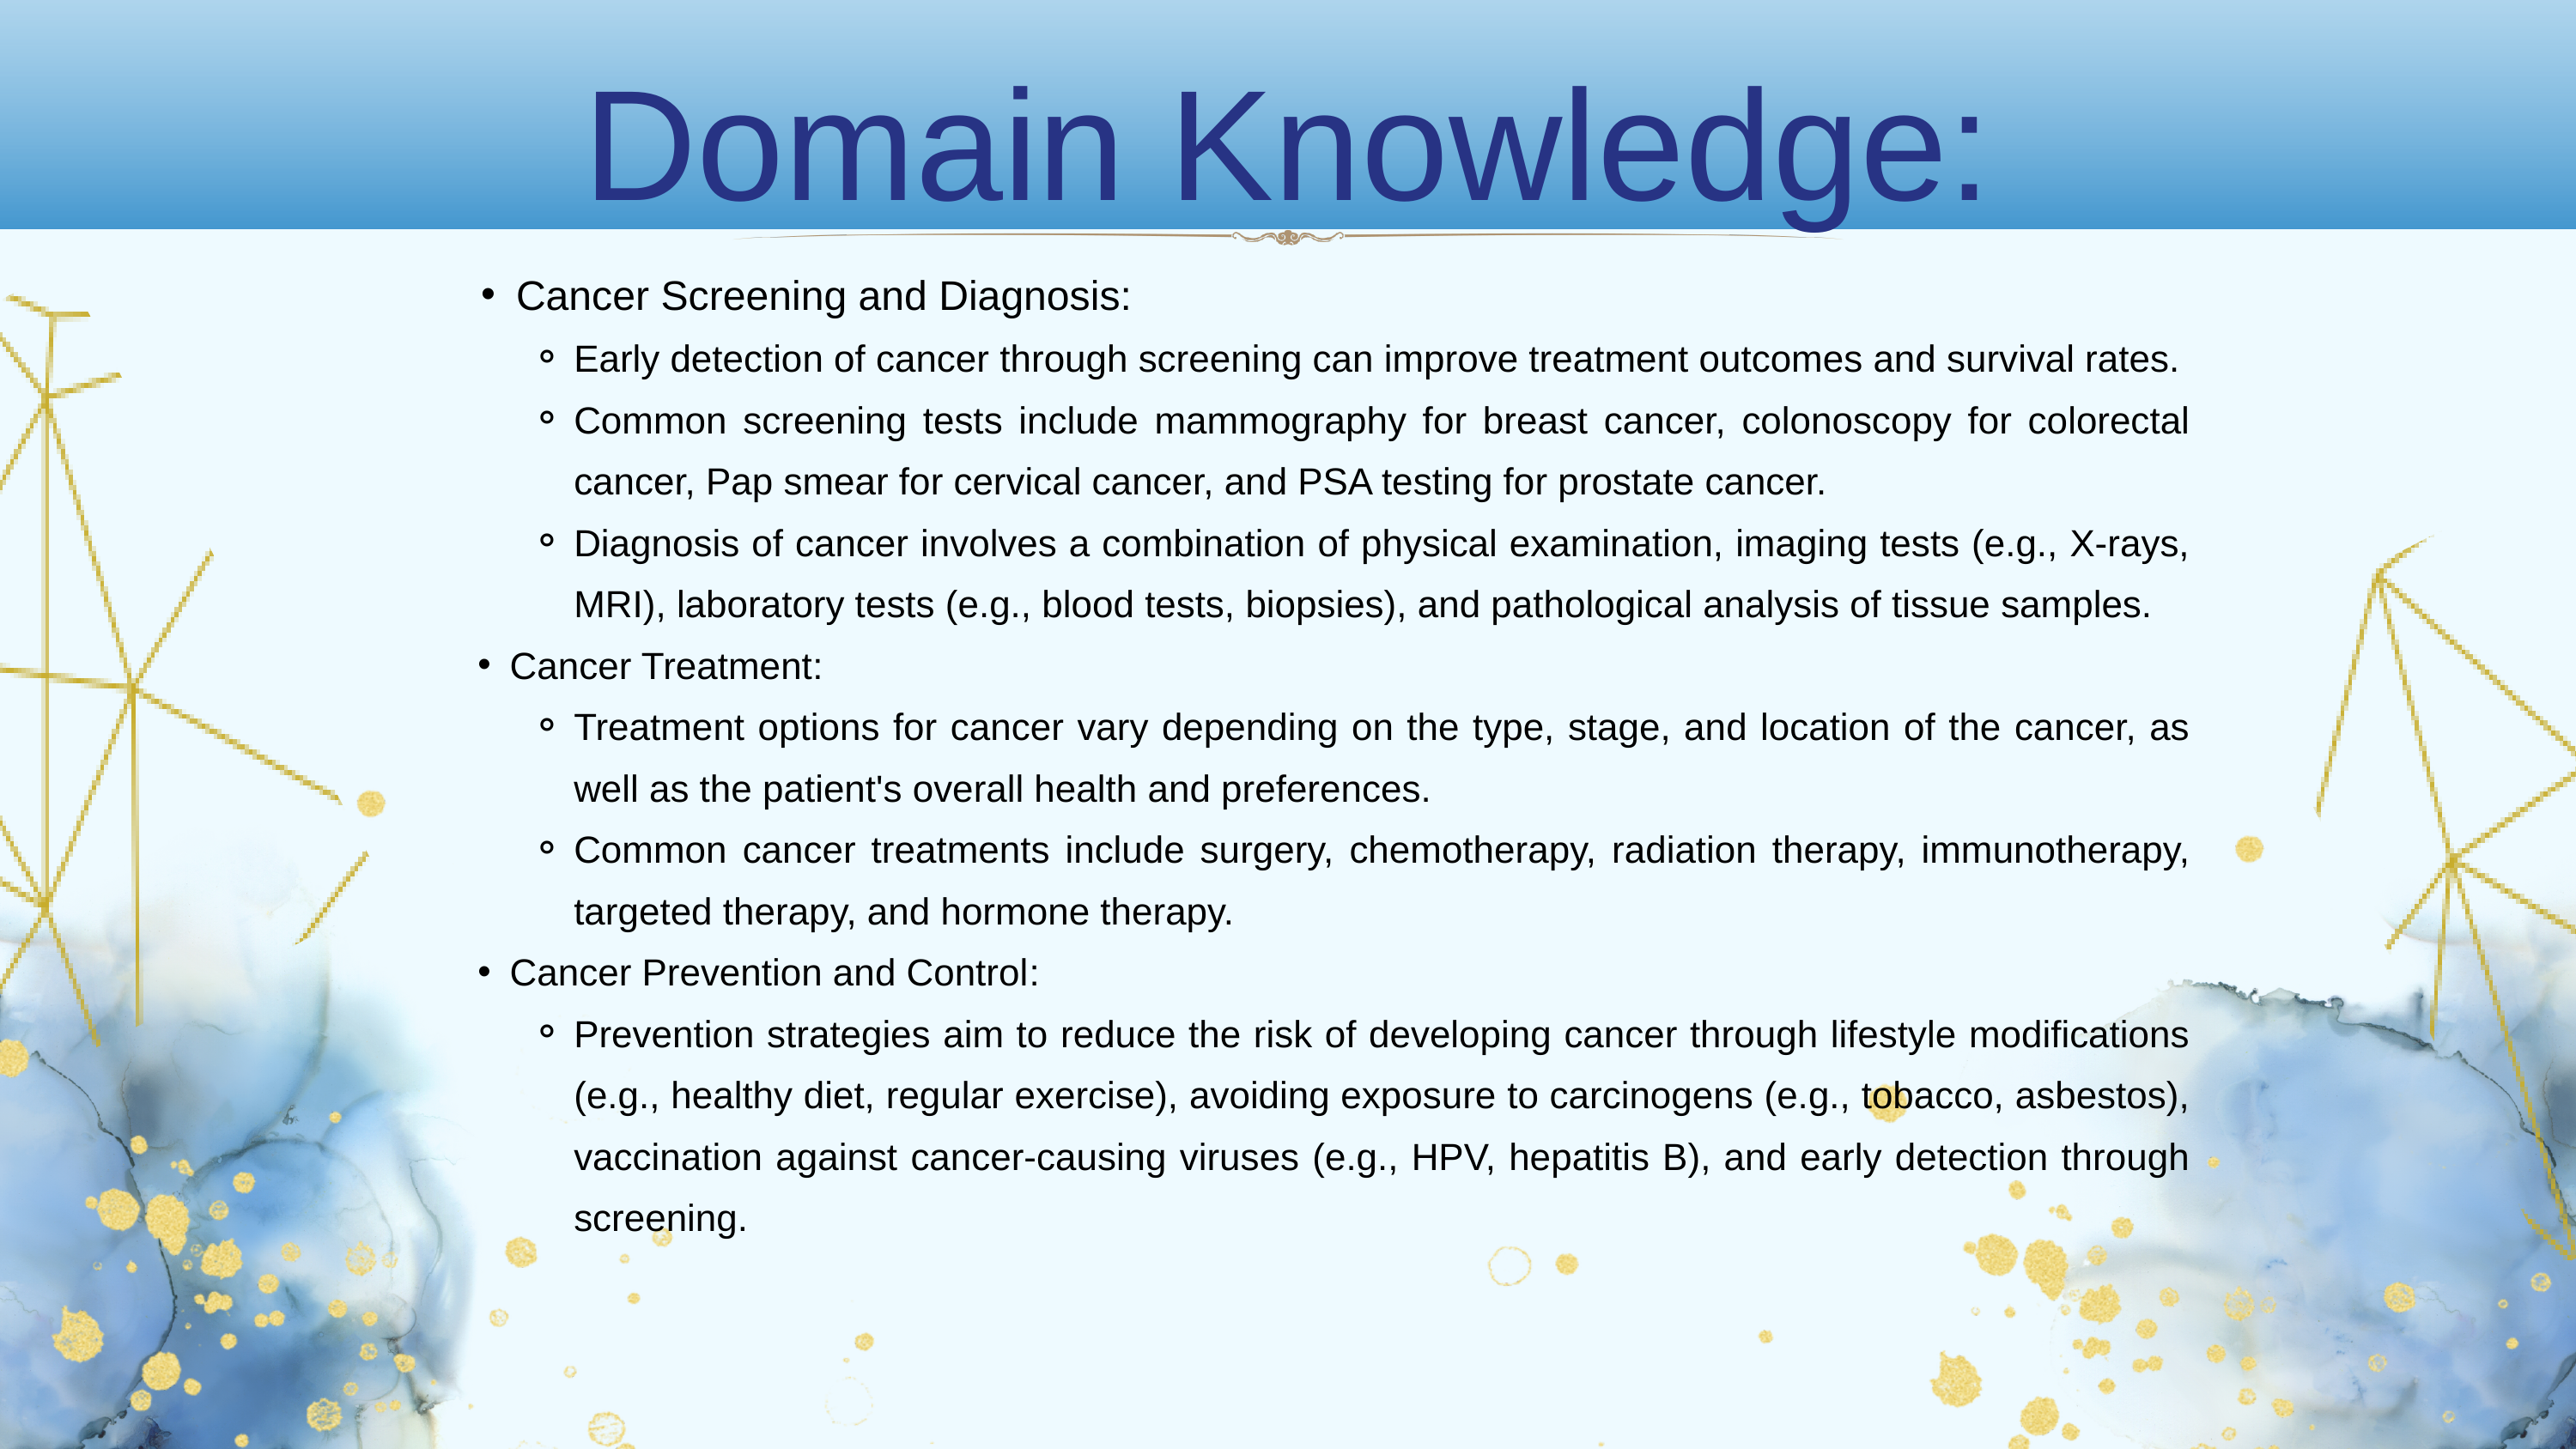

Domain Knowledge:

Cancer Screening and Diagnosis:
Early detection of cancer through screening can improve treatment outcomes and survival rates.
Common screening tests include mammography for breast cancer, colonoscopy for colorectal cancer, Pap smear for cervical cancer, and PSA testing for prostate cancer.
Diagnosis of cancer involves a combination of physical examination, imaging tests (e.g., X-rays, MRI), laboratory tests (e.g., blood tests, biopsies), and pathological analysis of tissue samples.
Cancer Treatment:
Treatment options for cancer vary depending on the type, stage, and location of the cancer, as well as the patient's overall health and preferences.
Common cancer treatments include surgery, chemotherapy, radiation therapy, immunotherapy, targeted therapy, and hormone therapy.
Cancer Prevention and Control:
Prevention strategies aim to reduce the risk of developing cancer through lifestyle modifications (e.g., healthy diet, regular exercise), avoiding exposure to carcinogens (e.g., tobacco, asbestos), vaccination against cancer-causing viruses (e.g., HPV, hepatitis B), and early detection through screening.